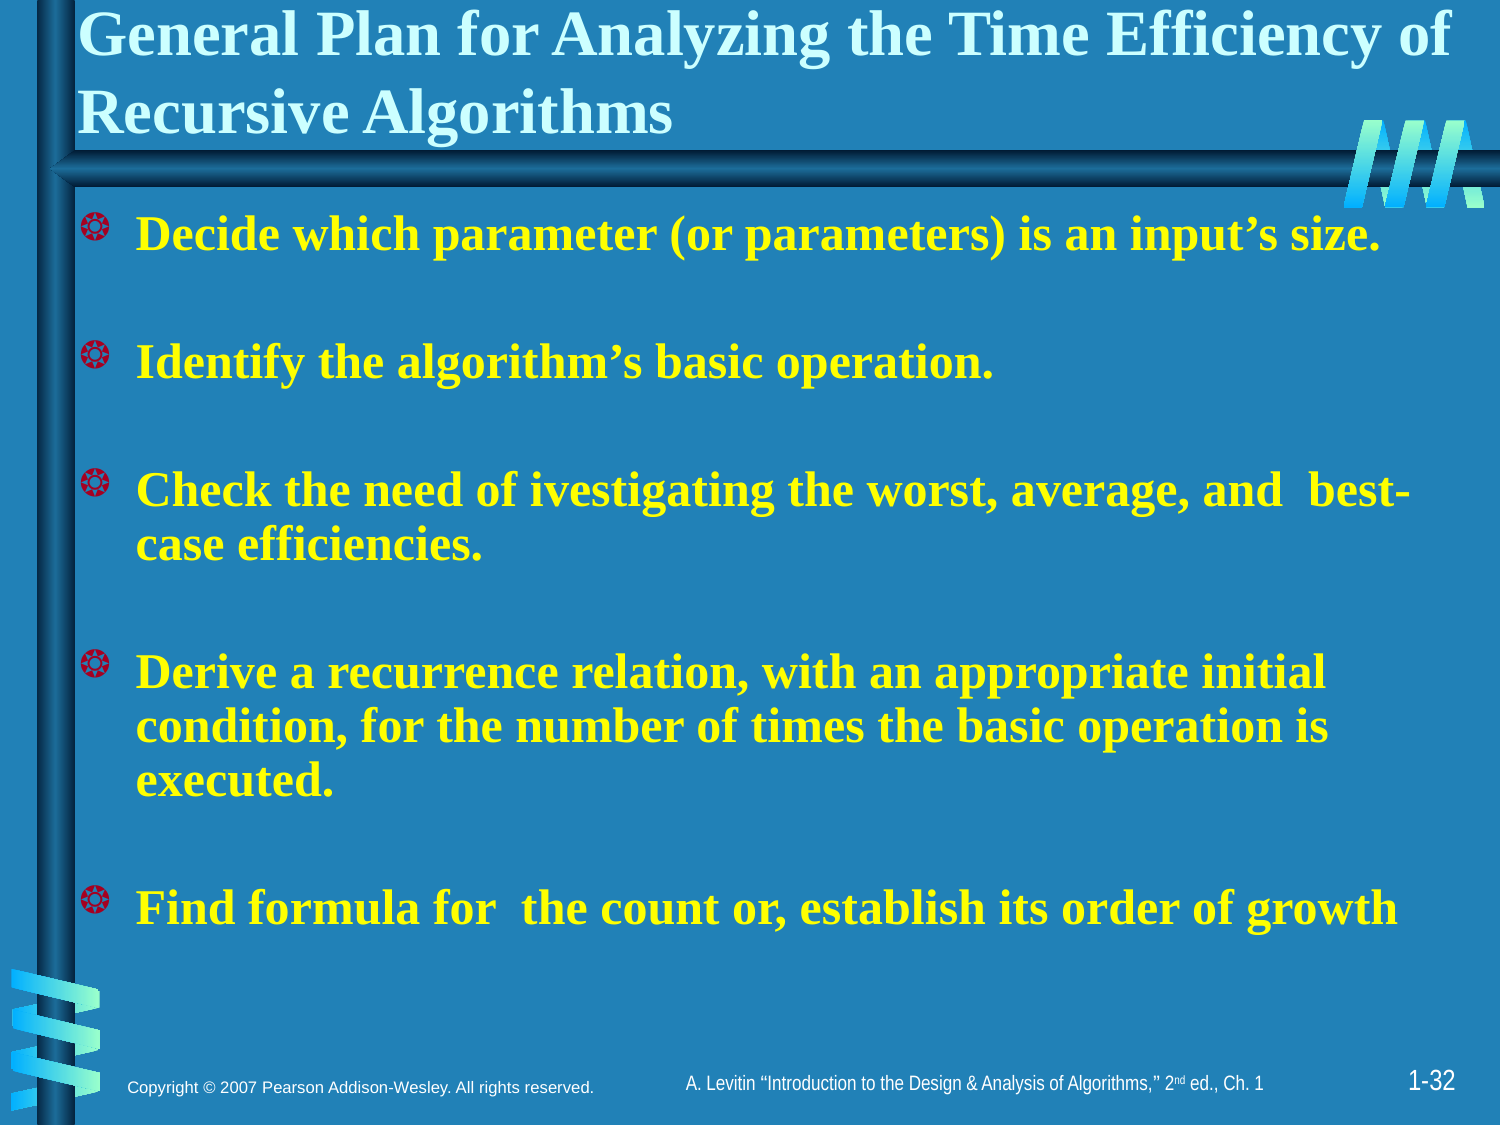

General Plan for Analyzing the Time Efficiency of Recursive Algorithms
Decide which parameter (or parameters) is an input’s size.

Identify the algorithm’s basic operation.

Check the need of ivestigating the worst, average, and  best-case efficiencies.

Derive a recurrence relation, with an appropriate initial condition, for the number of times the basic operation is executed.

Find formula for  the count or, establish its order of growth

1-32